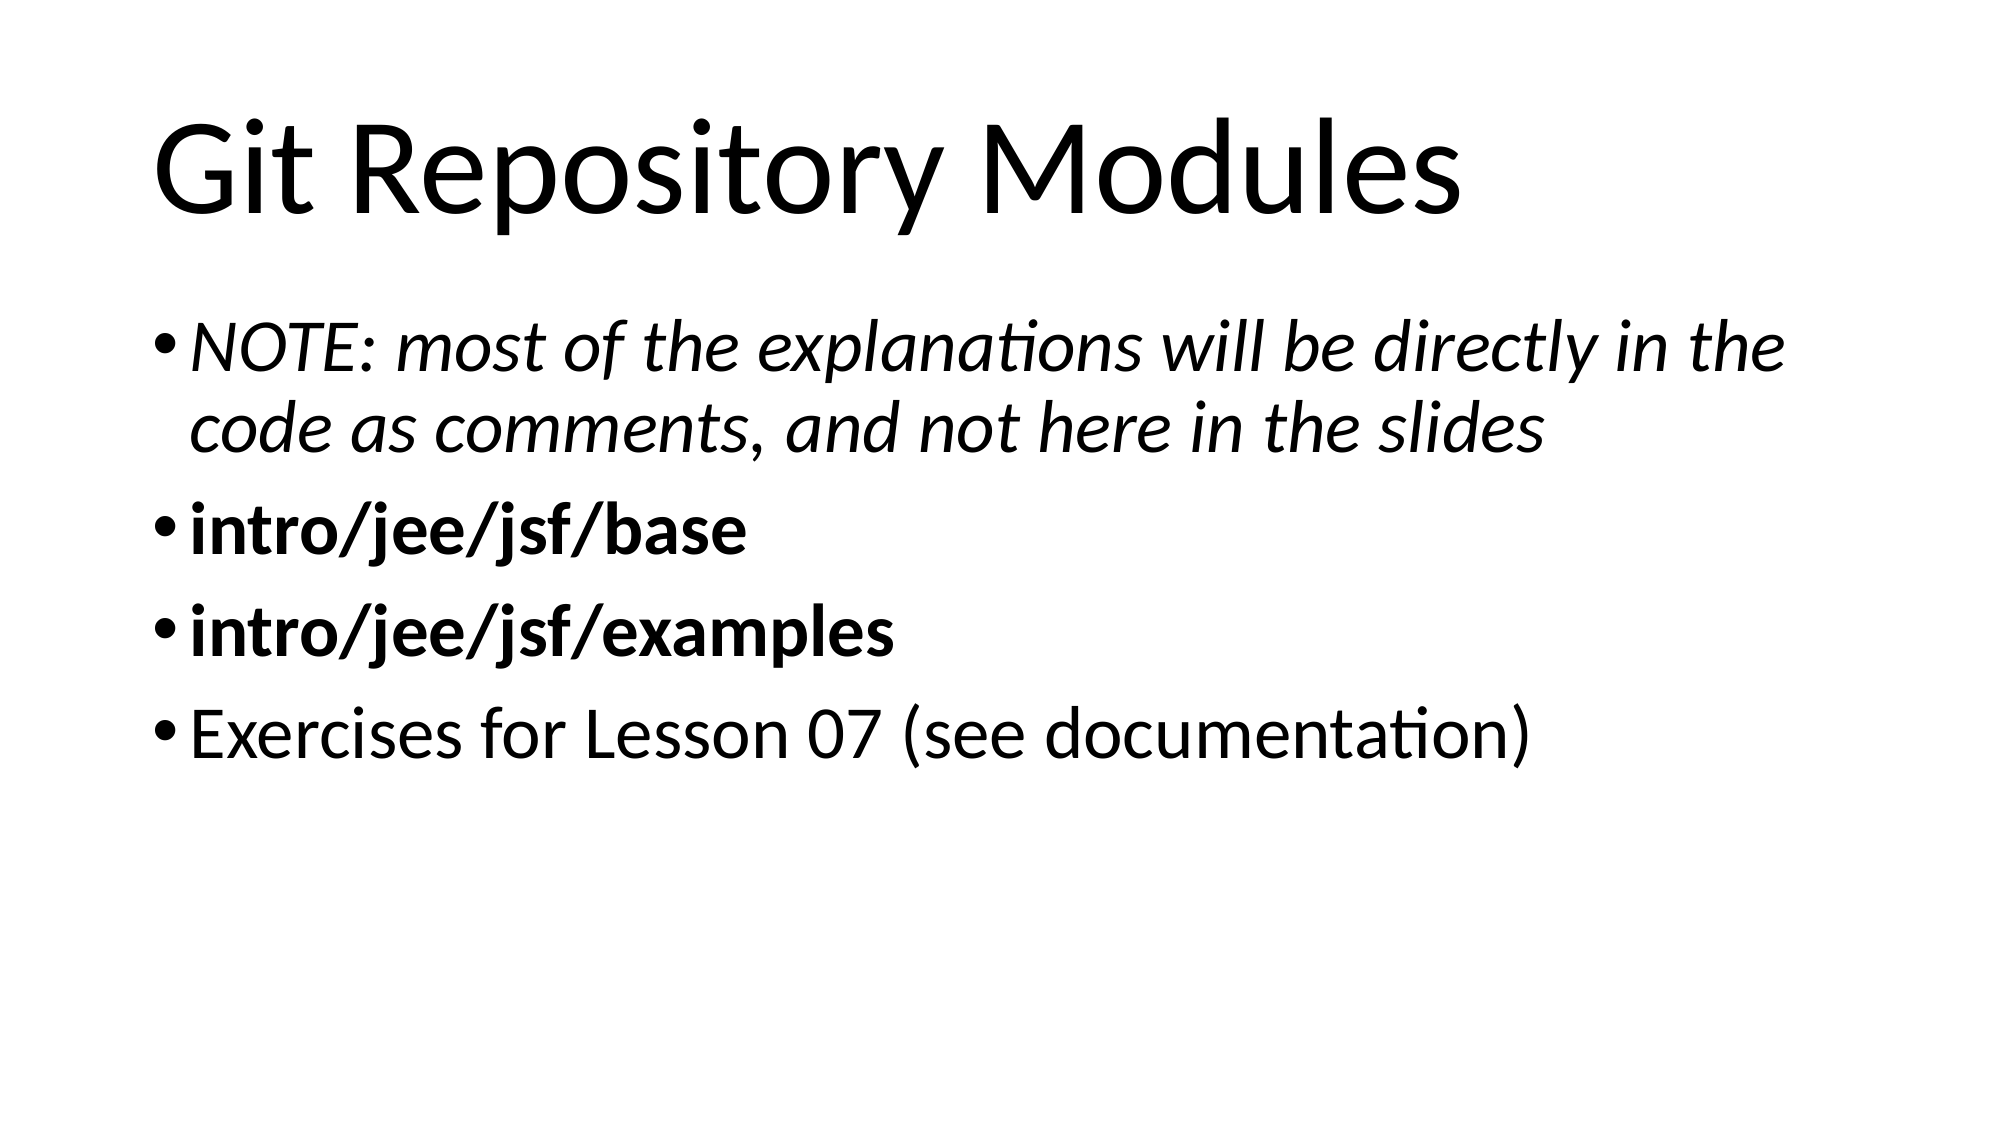

# Git Repository Modules
NOTE: most of the explanations will be directly in the code as comments, and not here in the slides
intro/jee/jsf/base
intro/jee/jsf/examples
Exercises for Lesson 07 (see documentation)